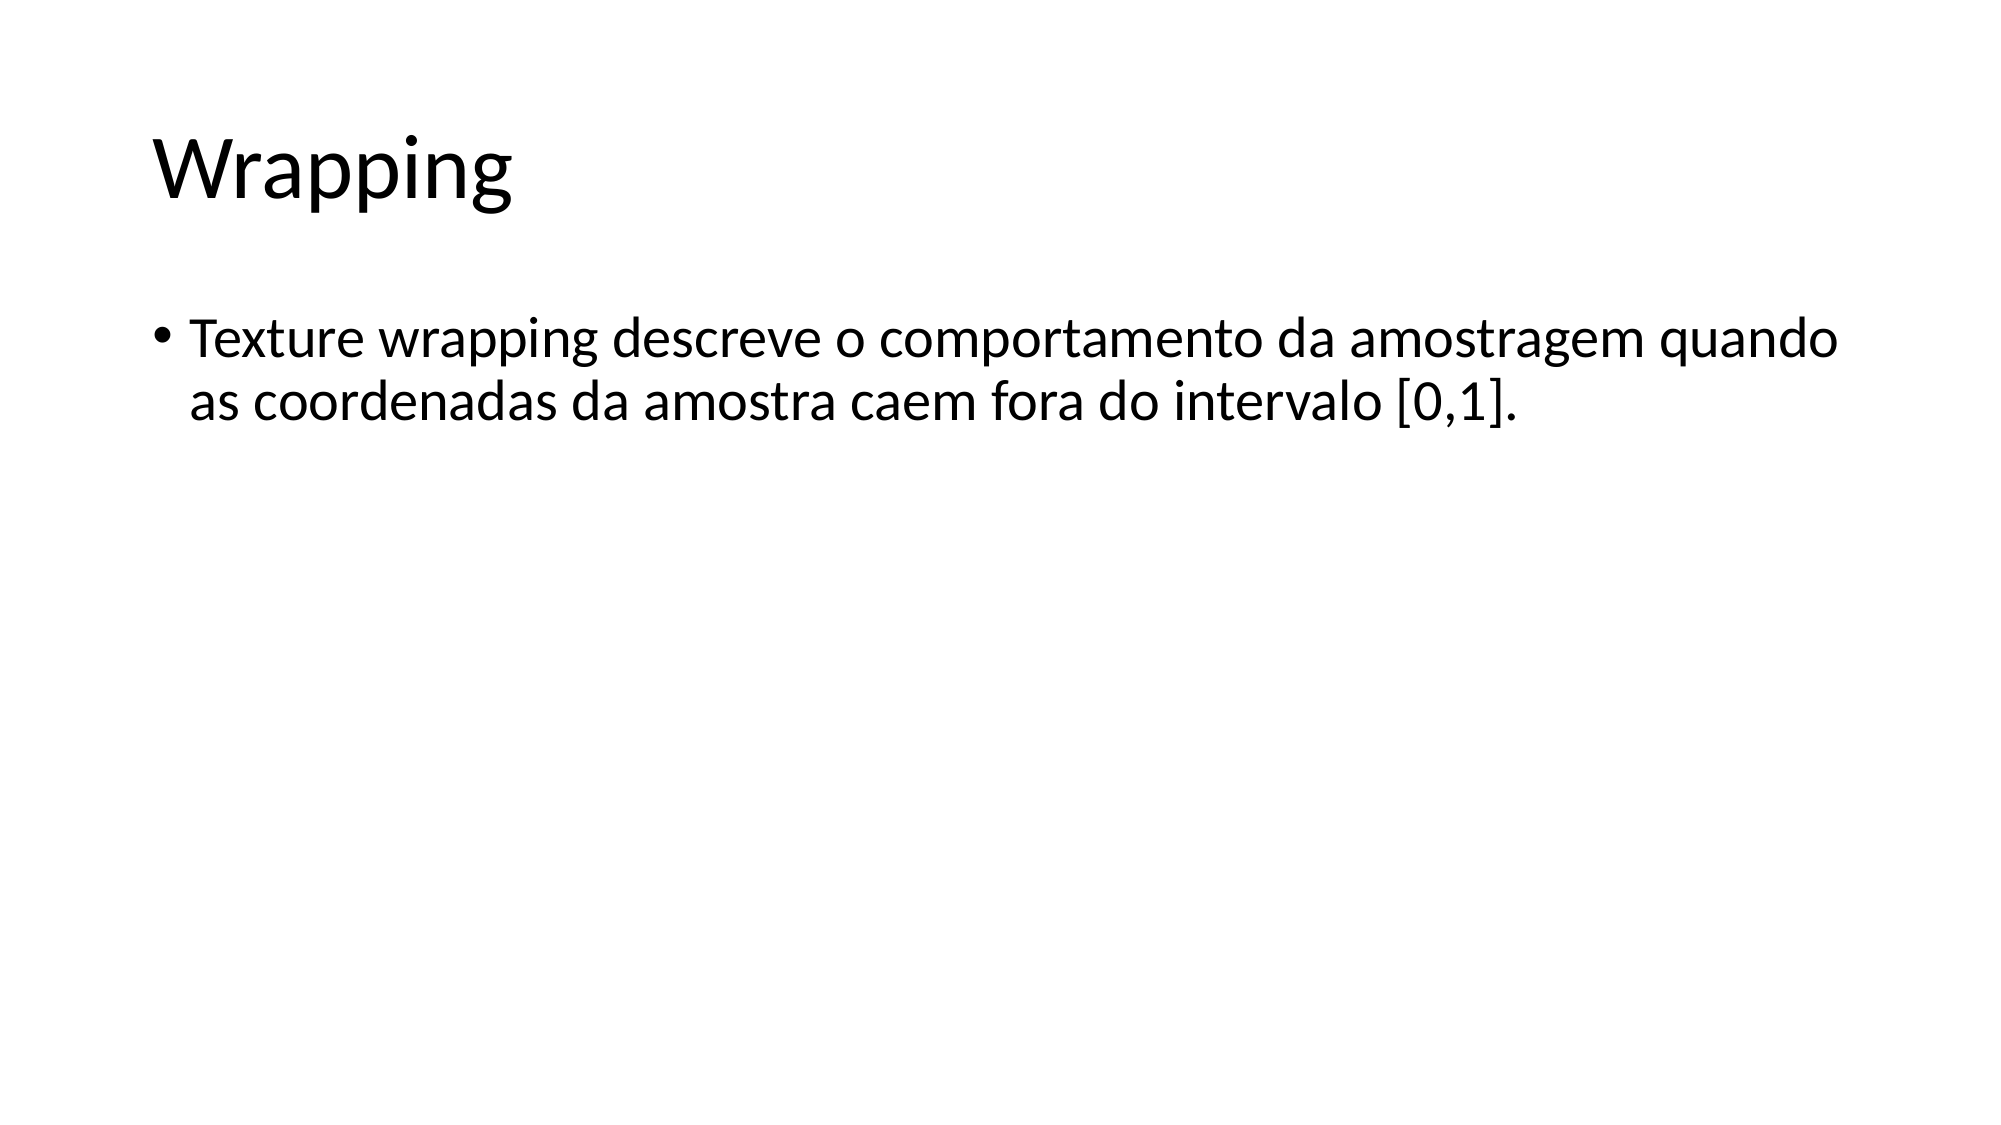

# Wrapping
Texture wrapping descreve o comportamento da amostragem quando as coordenadas da amostra caem fora do intervalo [0,1].